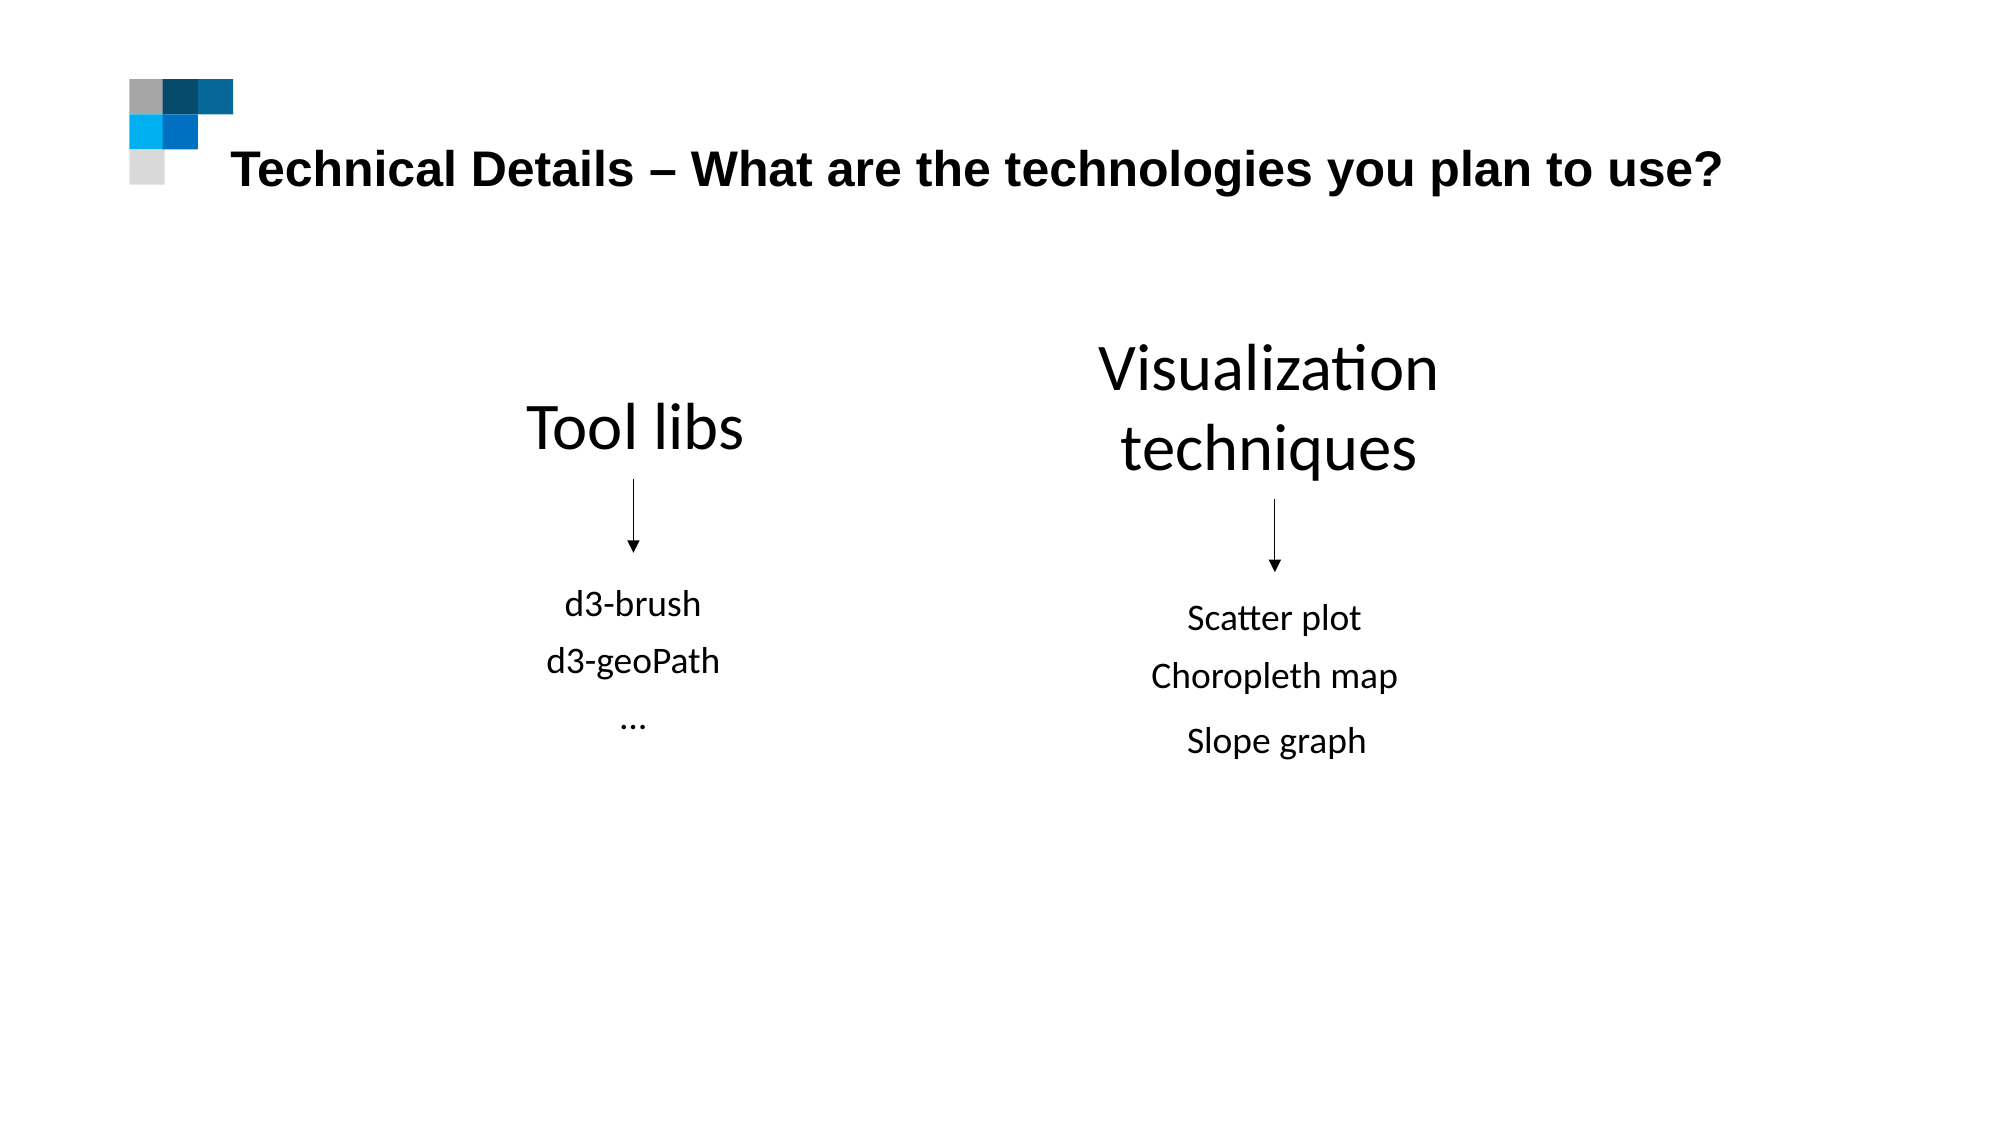

Technical Details – What are the technologies you plan to use?
Visualization techniques
Tool libs
d3-brush
Scatter plot
d3-geoPath
Choropleth map
…
Slope graph